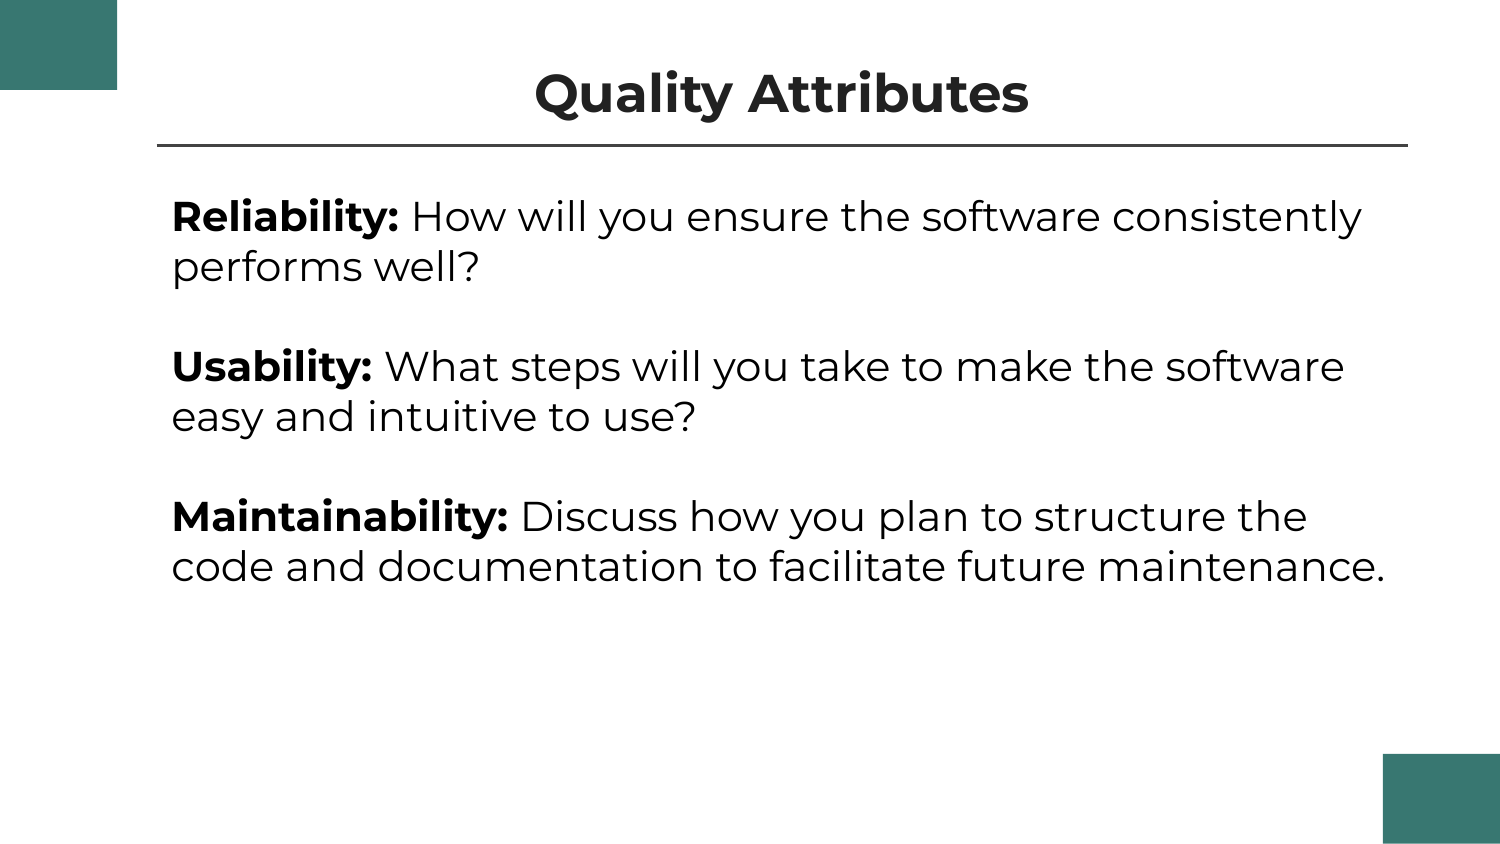

# Quality Attributes
Reliability: How will you ensure the software consistently performs well?

Usability: What steps will you take to make the software easy and intuitive to use?

Maintainability: Discuss how you plan to structure the code and documentation to facilitate future maintenance.